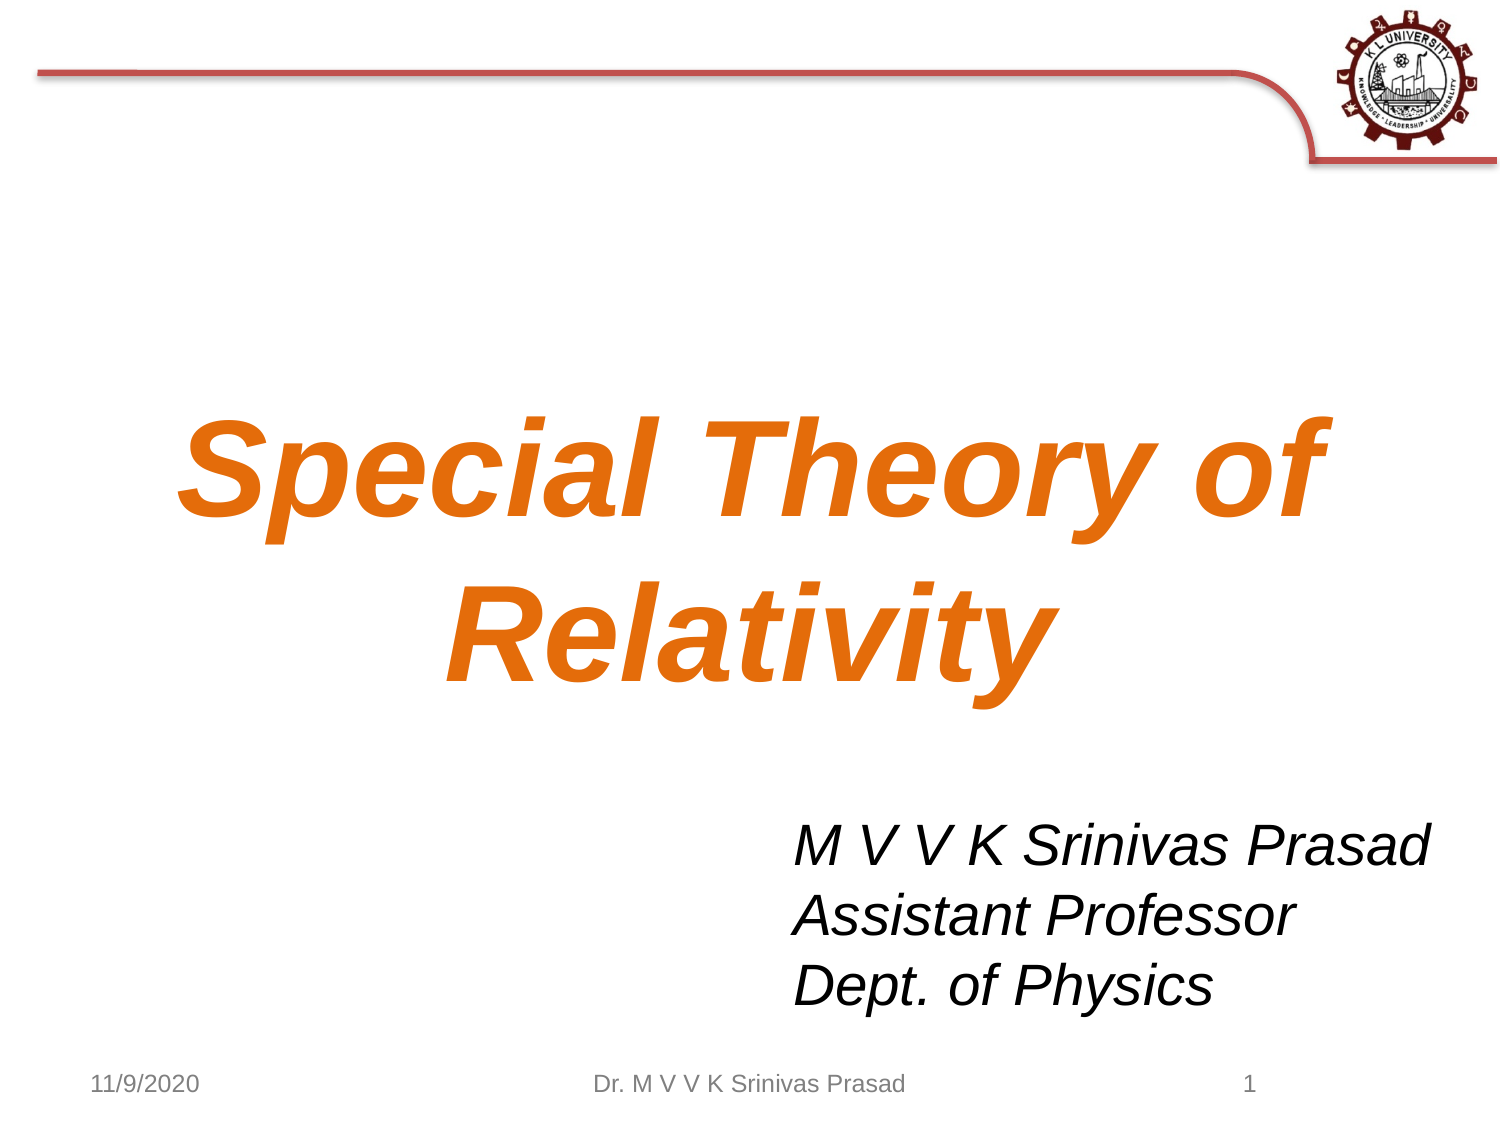

Special Theory of Relativity
M V V K Srinivas Prasad
Assistant Professor
Dept. of Physics
11/9/2020
Dr. M V V K Srinivas Prasad
1